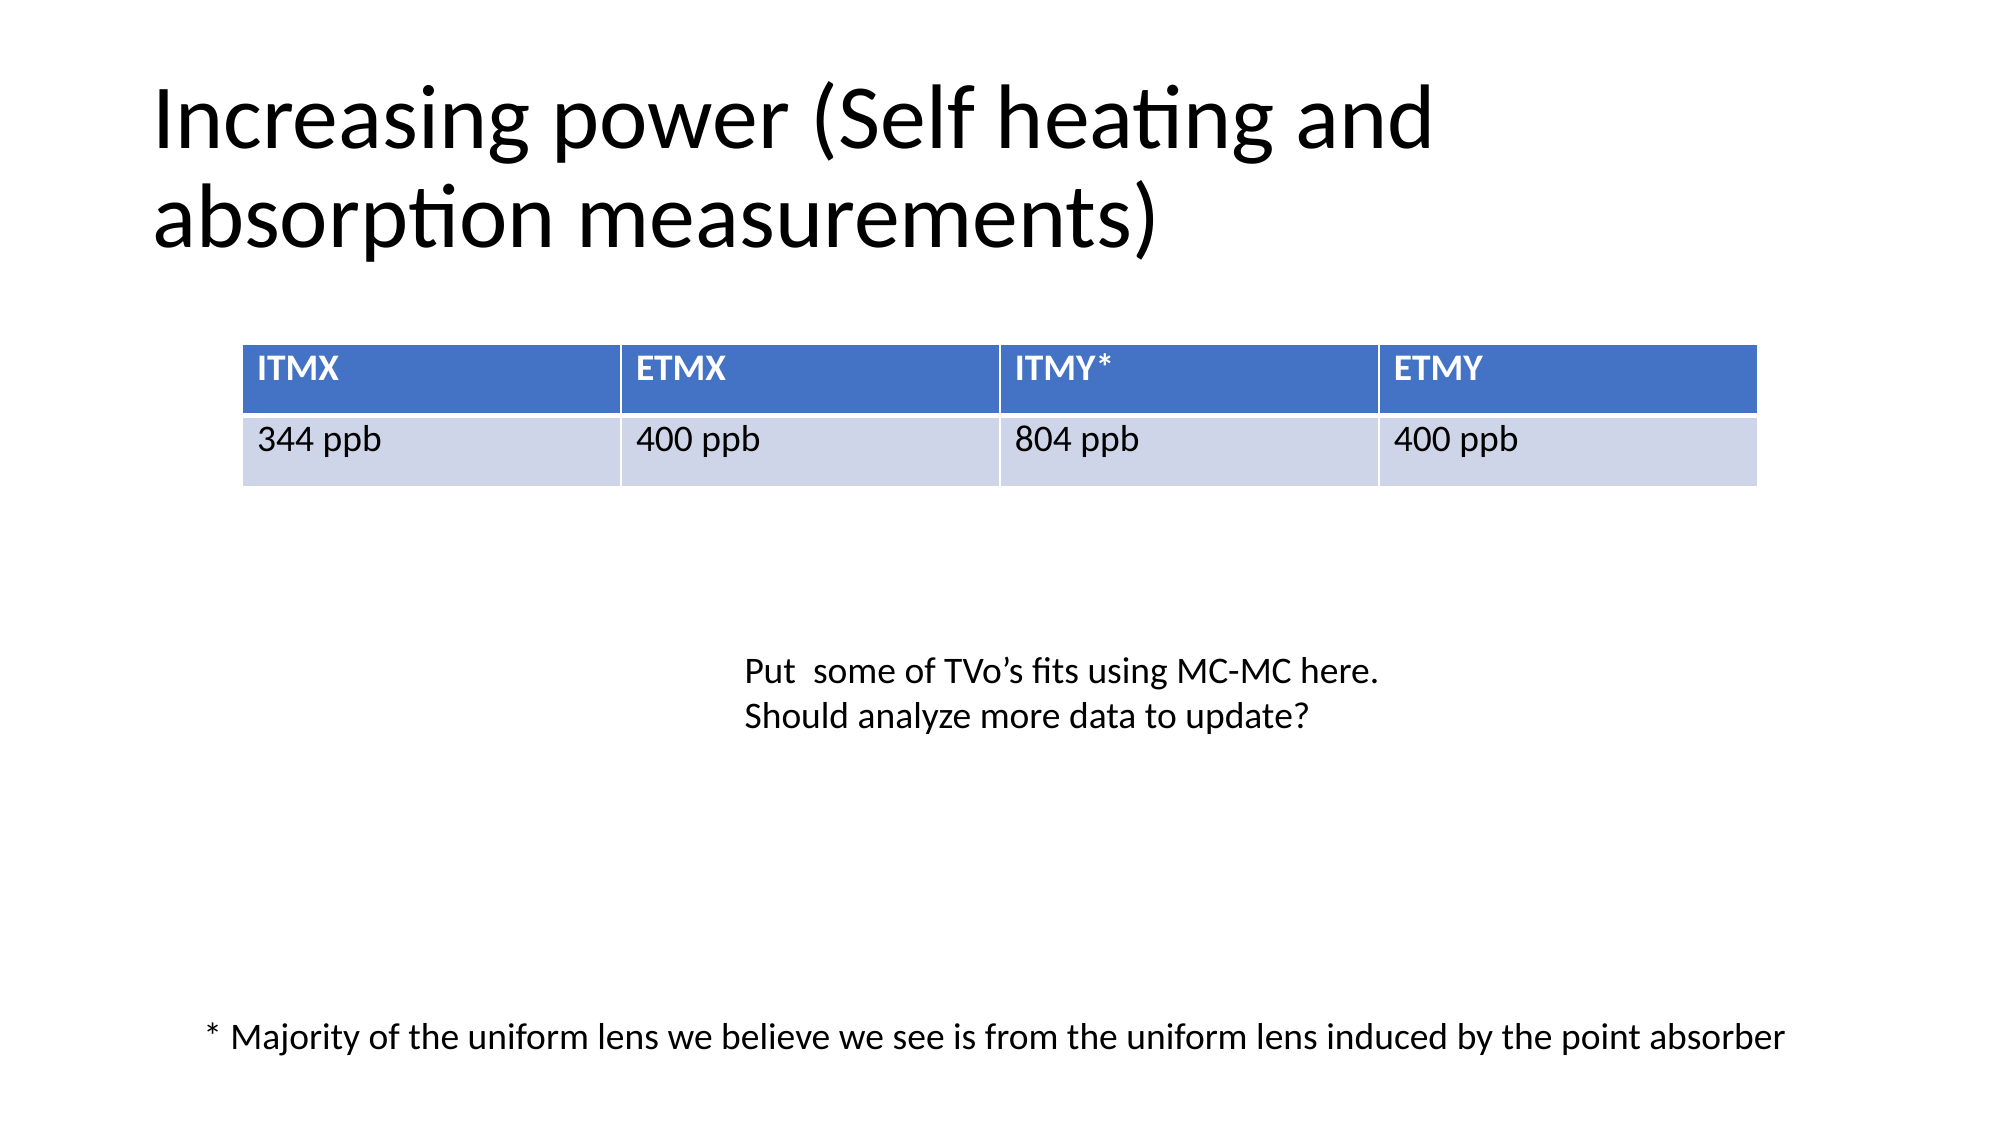

# Increasing power (Self heating and absorption measurements)
| ITMX | ETMX | ITMY\* | ETMY |
| --- | --- | --- | --- |
| 344 ppb | 400 ppb | 804 ppb | 400 ppb |
Put  some of TVo’s fits using MC-MC here.
Should analyze more data to update?
* Majority of the uniform lens we believe we see is from the uniform lens induced by the point absorber